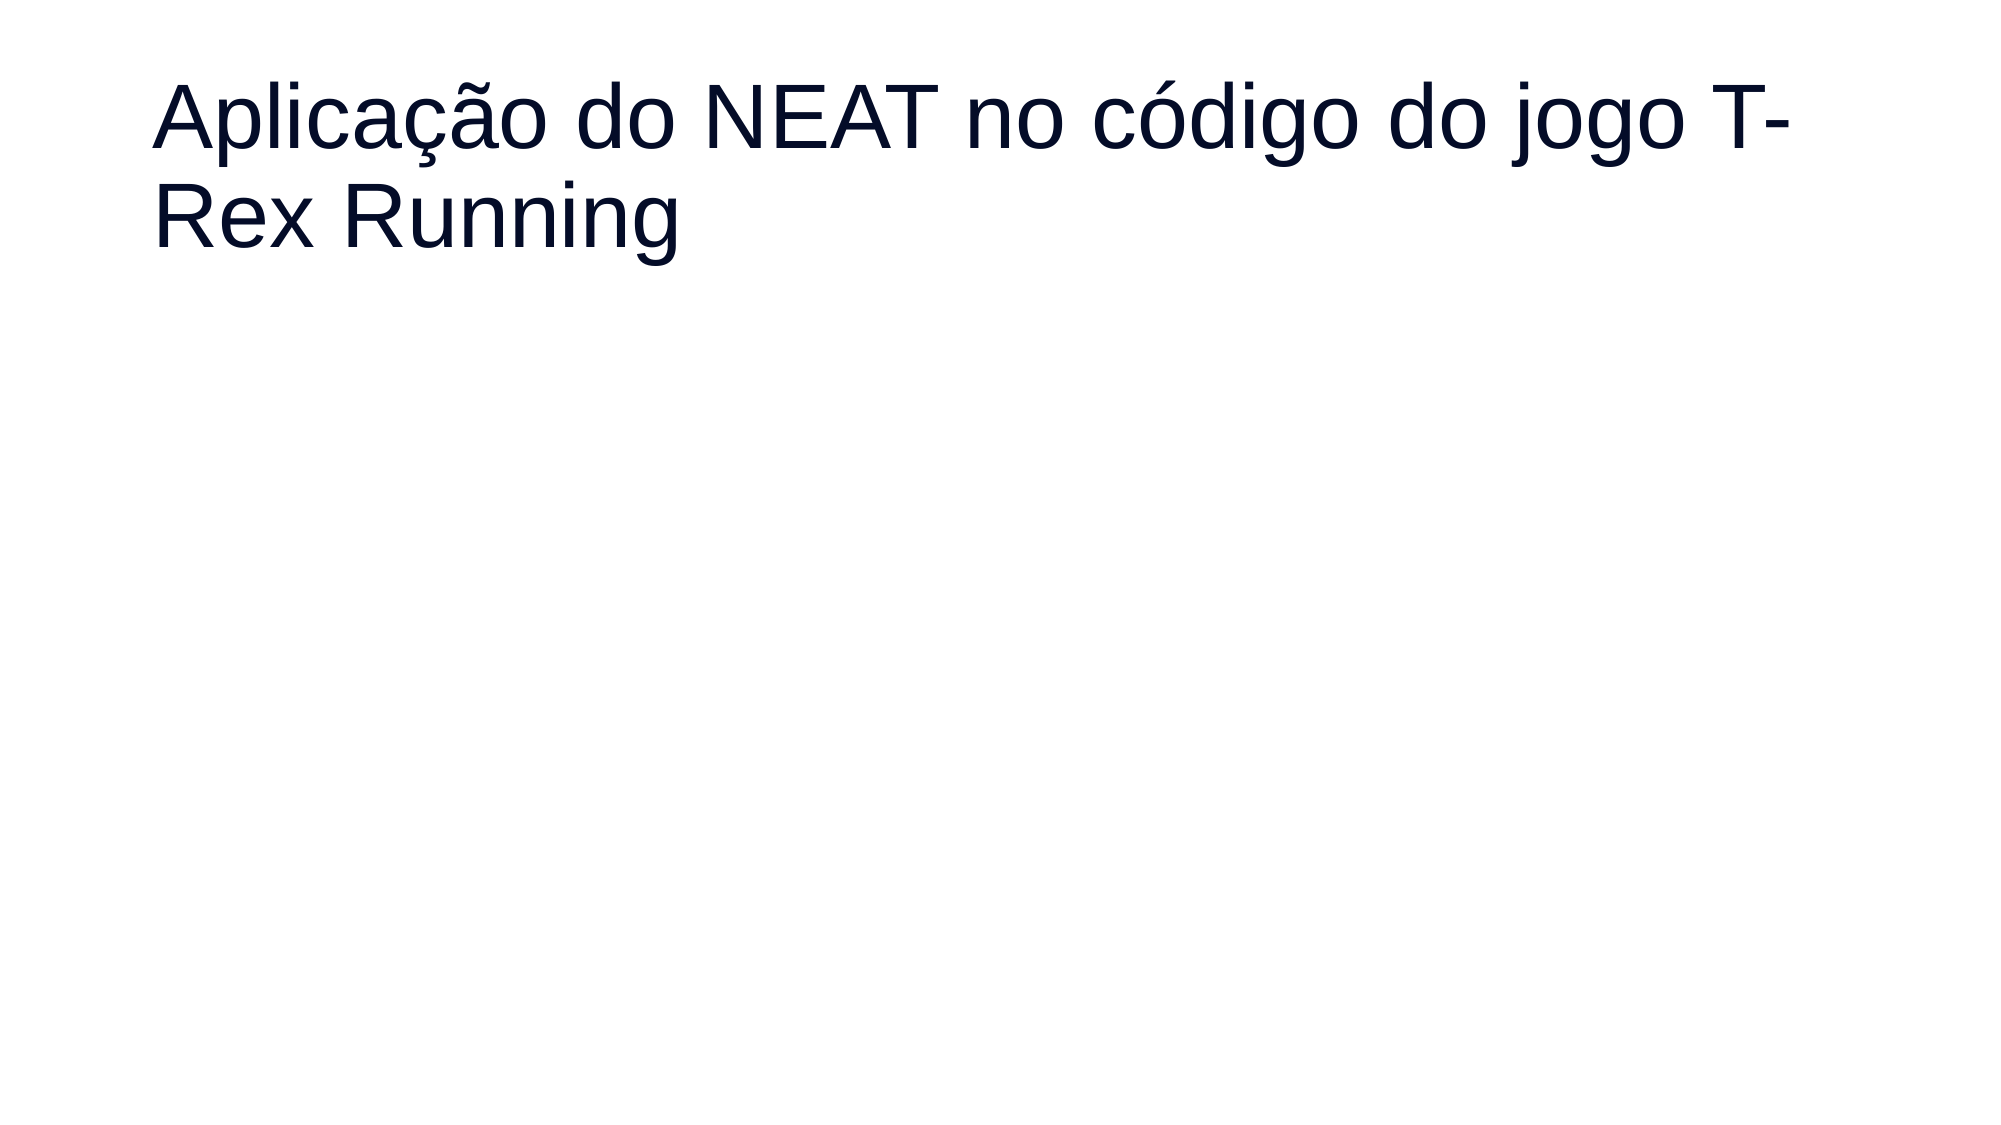

# Aplicação do NEAT no código do jogo T-Rex Running